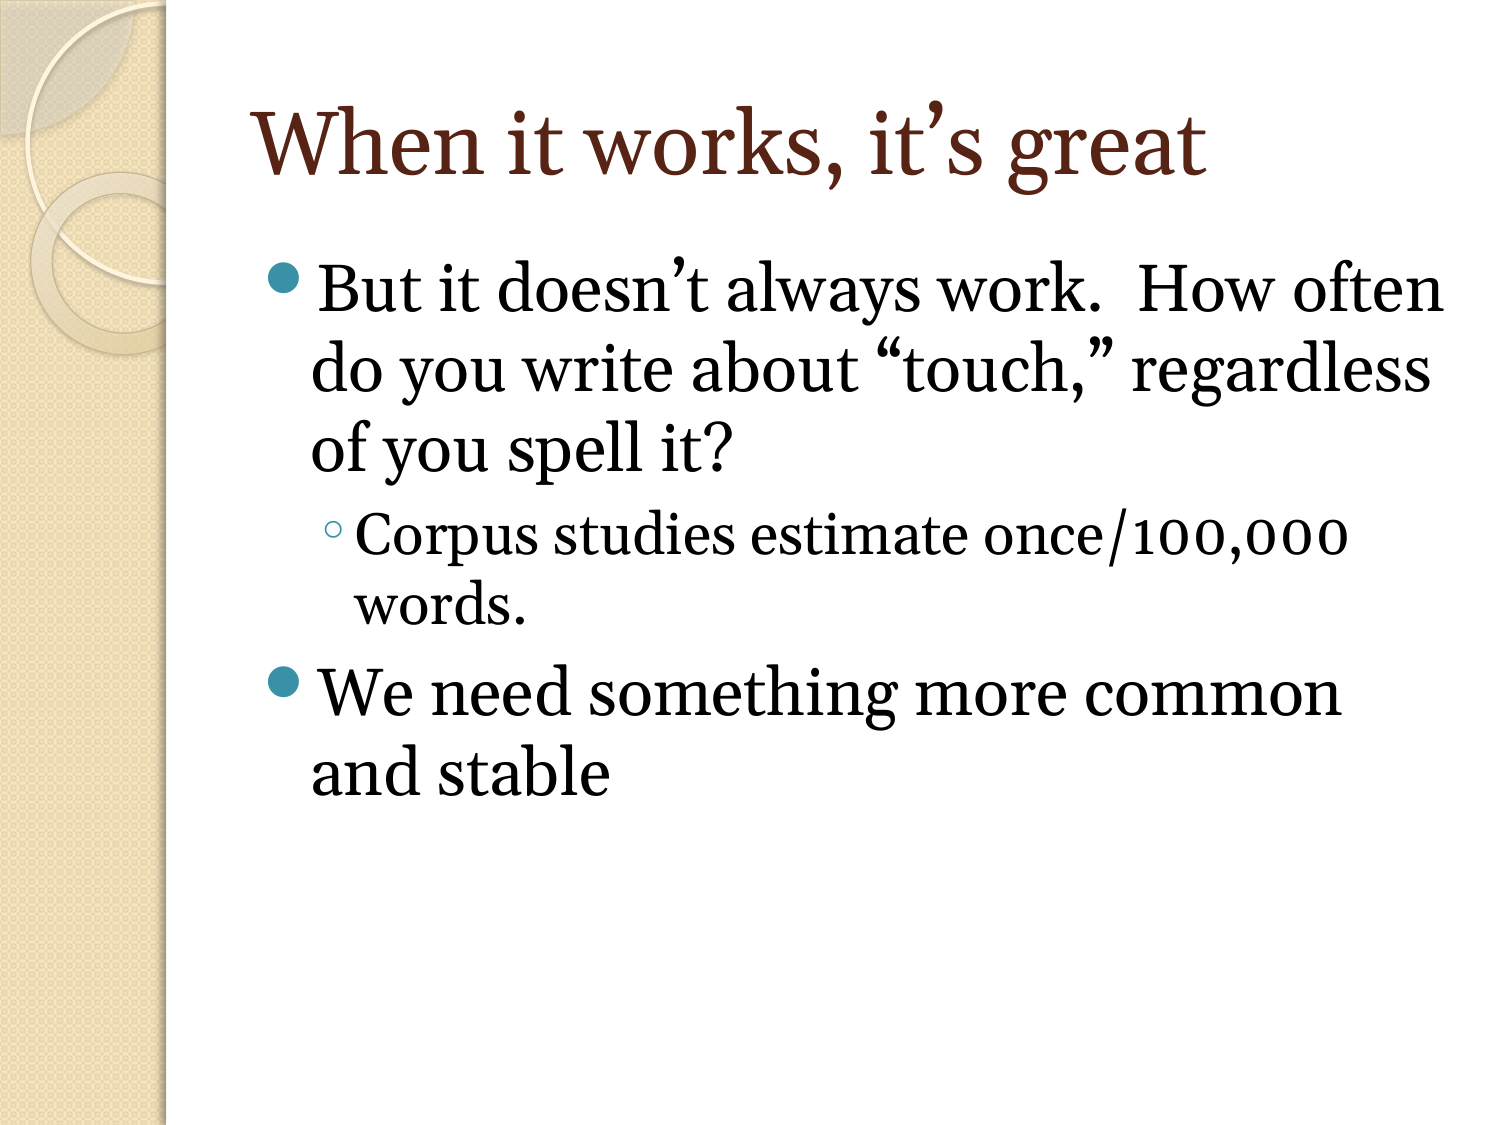

# When it works, it’s great
But it doesn’t always work.  How often do you write about “touch,” regardless of you spell it?
Corpus studies estimate once/100,000 words.
We need something more common and stable